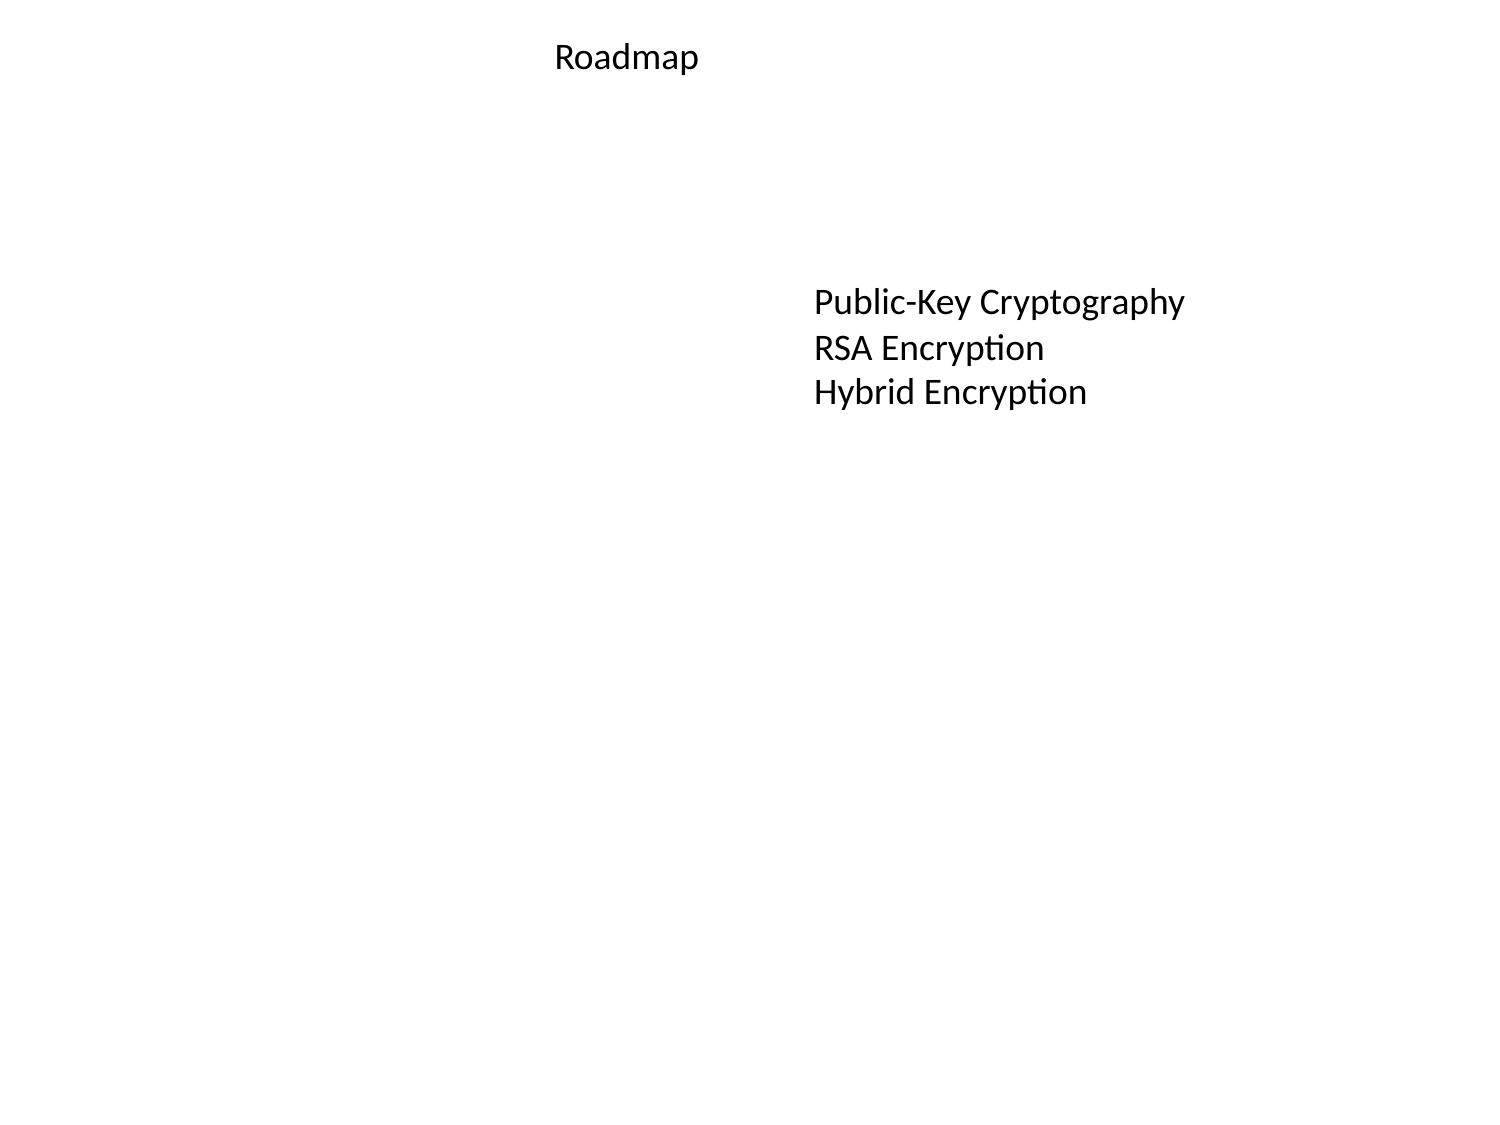

Roadmap
Public-Key Cryptography
RSA Encryption
Hybrid Encryption